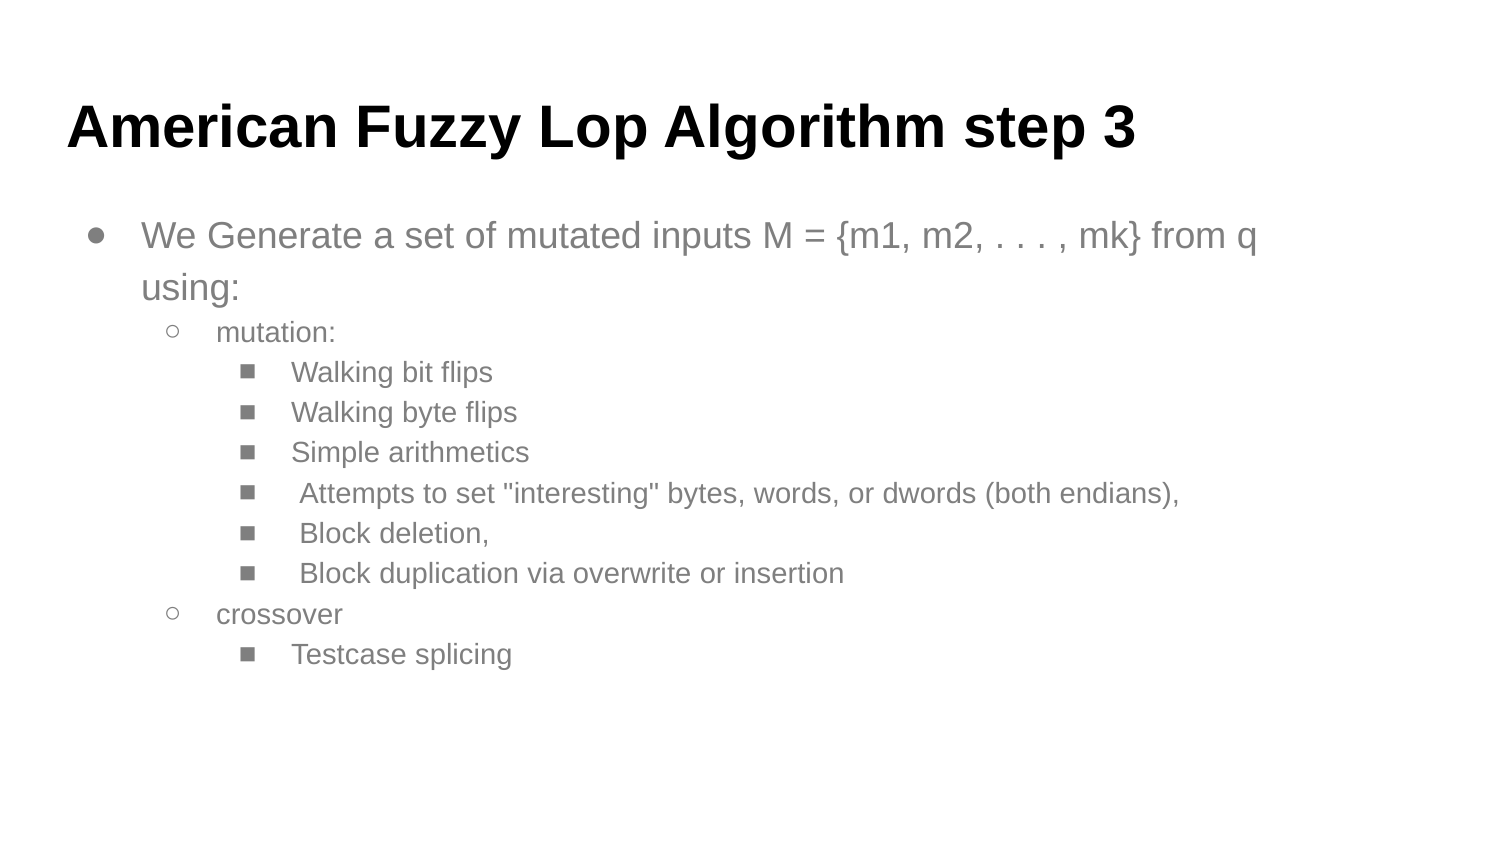

# American Fuzzy Lop Algorithm step 3
We Generate a set of mutated inputs M = {m1, m2, . . . , mk} from q using:
mutation:
Walking bit flips
Walking byte flips
Simple arithmetics
 Attempts to set "interesting" bytes, words, or dwords (both endians),
 Block deletion,
 Block duplication via overwrite or insertion
crossover
Testcase splicing